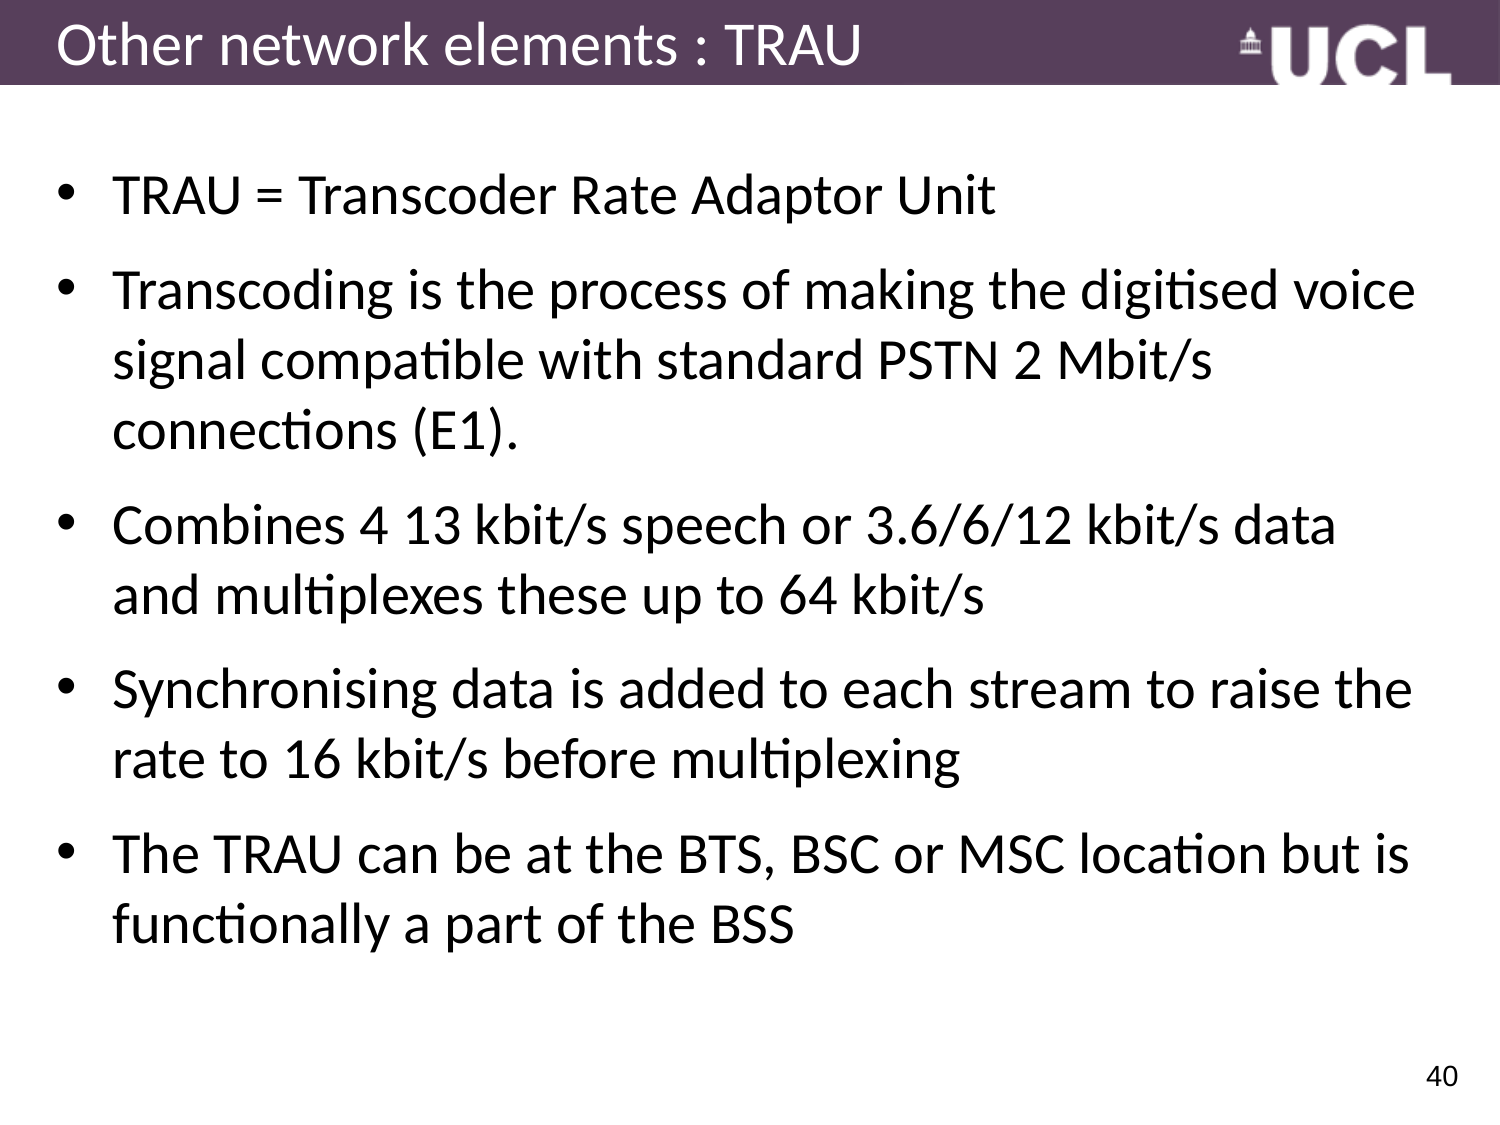

# Other network elements : TRAU
TRAU = Transcoder Rate Adaptor Unit
Transcoding is the process of making the digitised voice signal compatible with standard PSTN 2 Mbit/s connections (E1).
Combines 4 13 kbit/s speech or 3.6/6/12 kbit/s data and multiplexes these up to 64 kbit/s
Synchronising data is added to each stream to raise the rate to 16 kbit/s before multiplexing
The TRAU can be at the BTS, BSC or MSC location but is functionally a part of the BSS
40